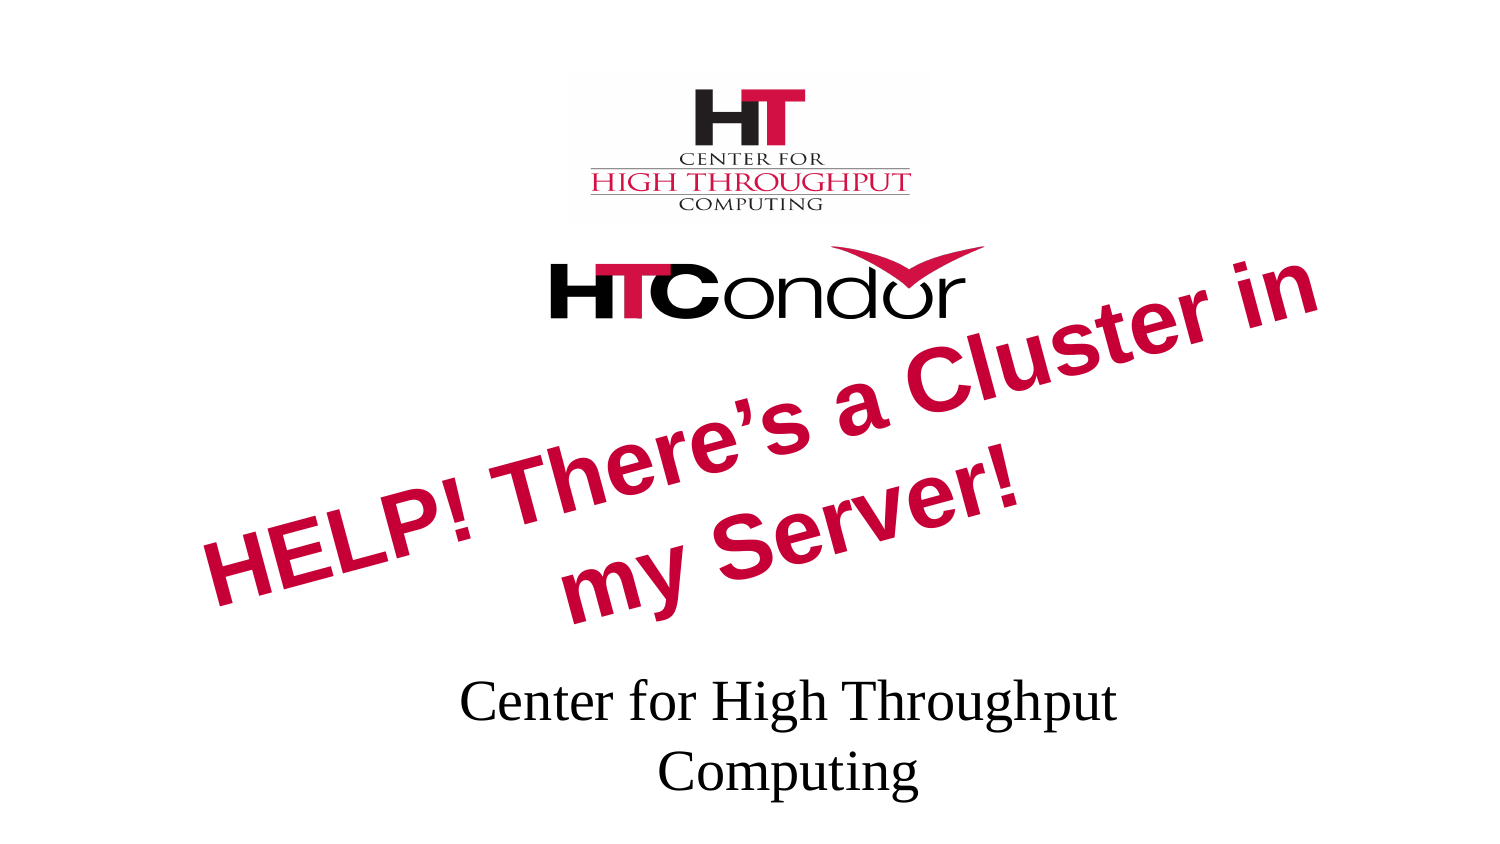

HELP! There’s a Cluster in my Server!

Center for High Throughput Computing